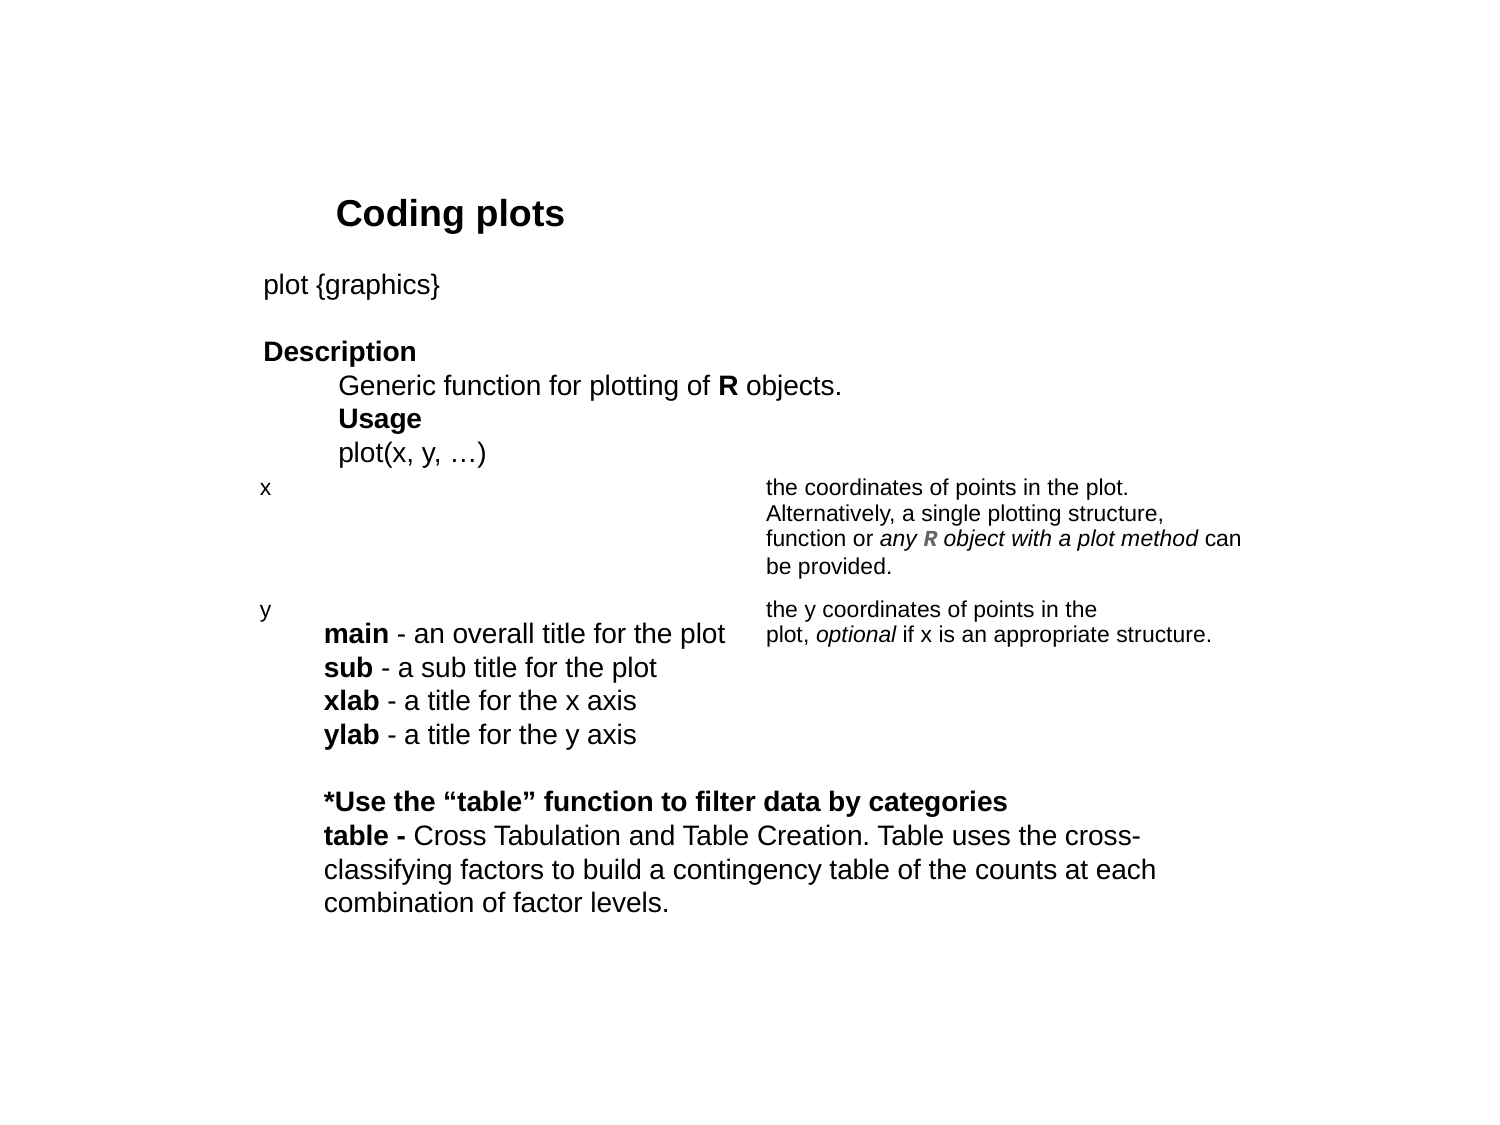

Coding plots
plot {graphics}

Description
Generic function for plotting of R objects.
Usage
plot(x, y, …)

| x | the coordinates of points in the plot. Alternatively, a single plotting structure, function or any R object with a plot method can be provided. |
| --- | --- |
| y | the y coordinates of points in the plot, optional if x is an appropriate structure. |
main - an overall title for the plot
sub - a sub title for the plot
xlab - a title for the x axis
ylab - a title for the y axis
*Use the “table” function to filter data by categories
table - Cross Tabulation and Table Creation. Table uses the cross-classifying factors to build a contingency table of the counts at each combination of factor levels.